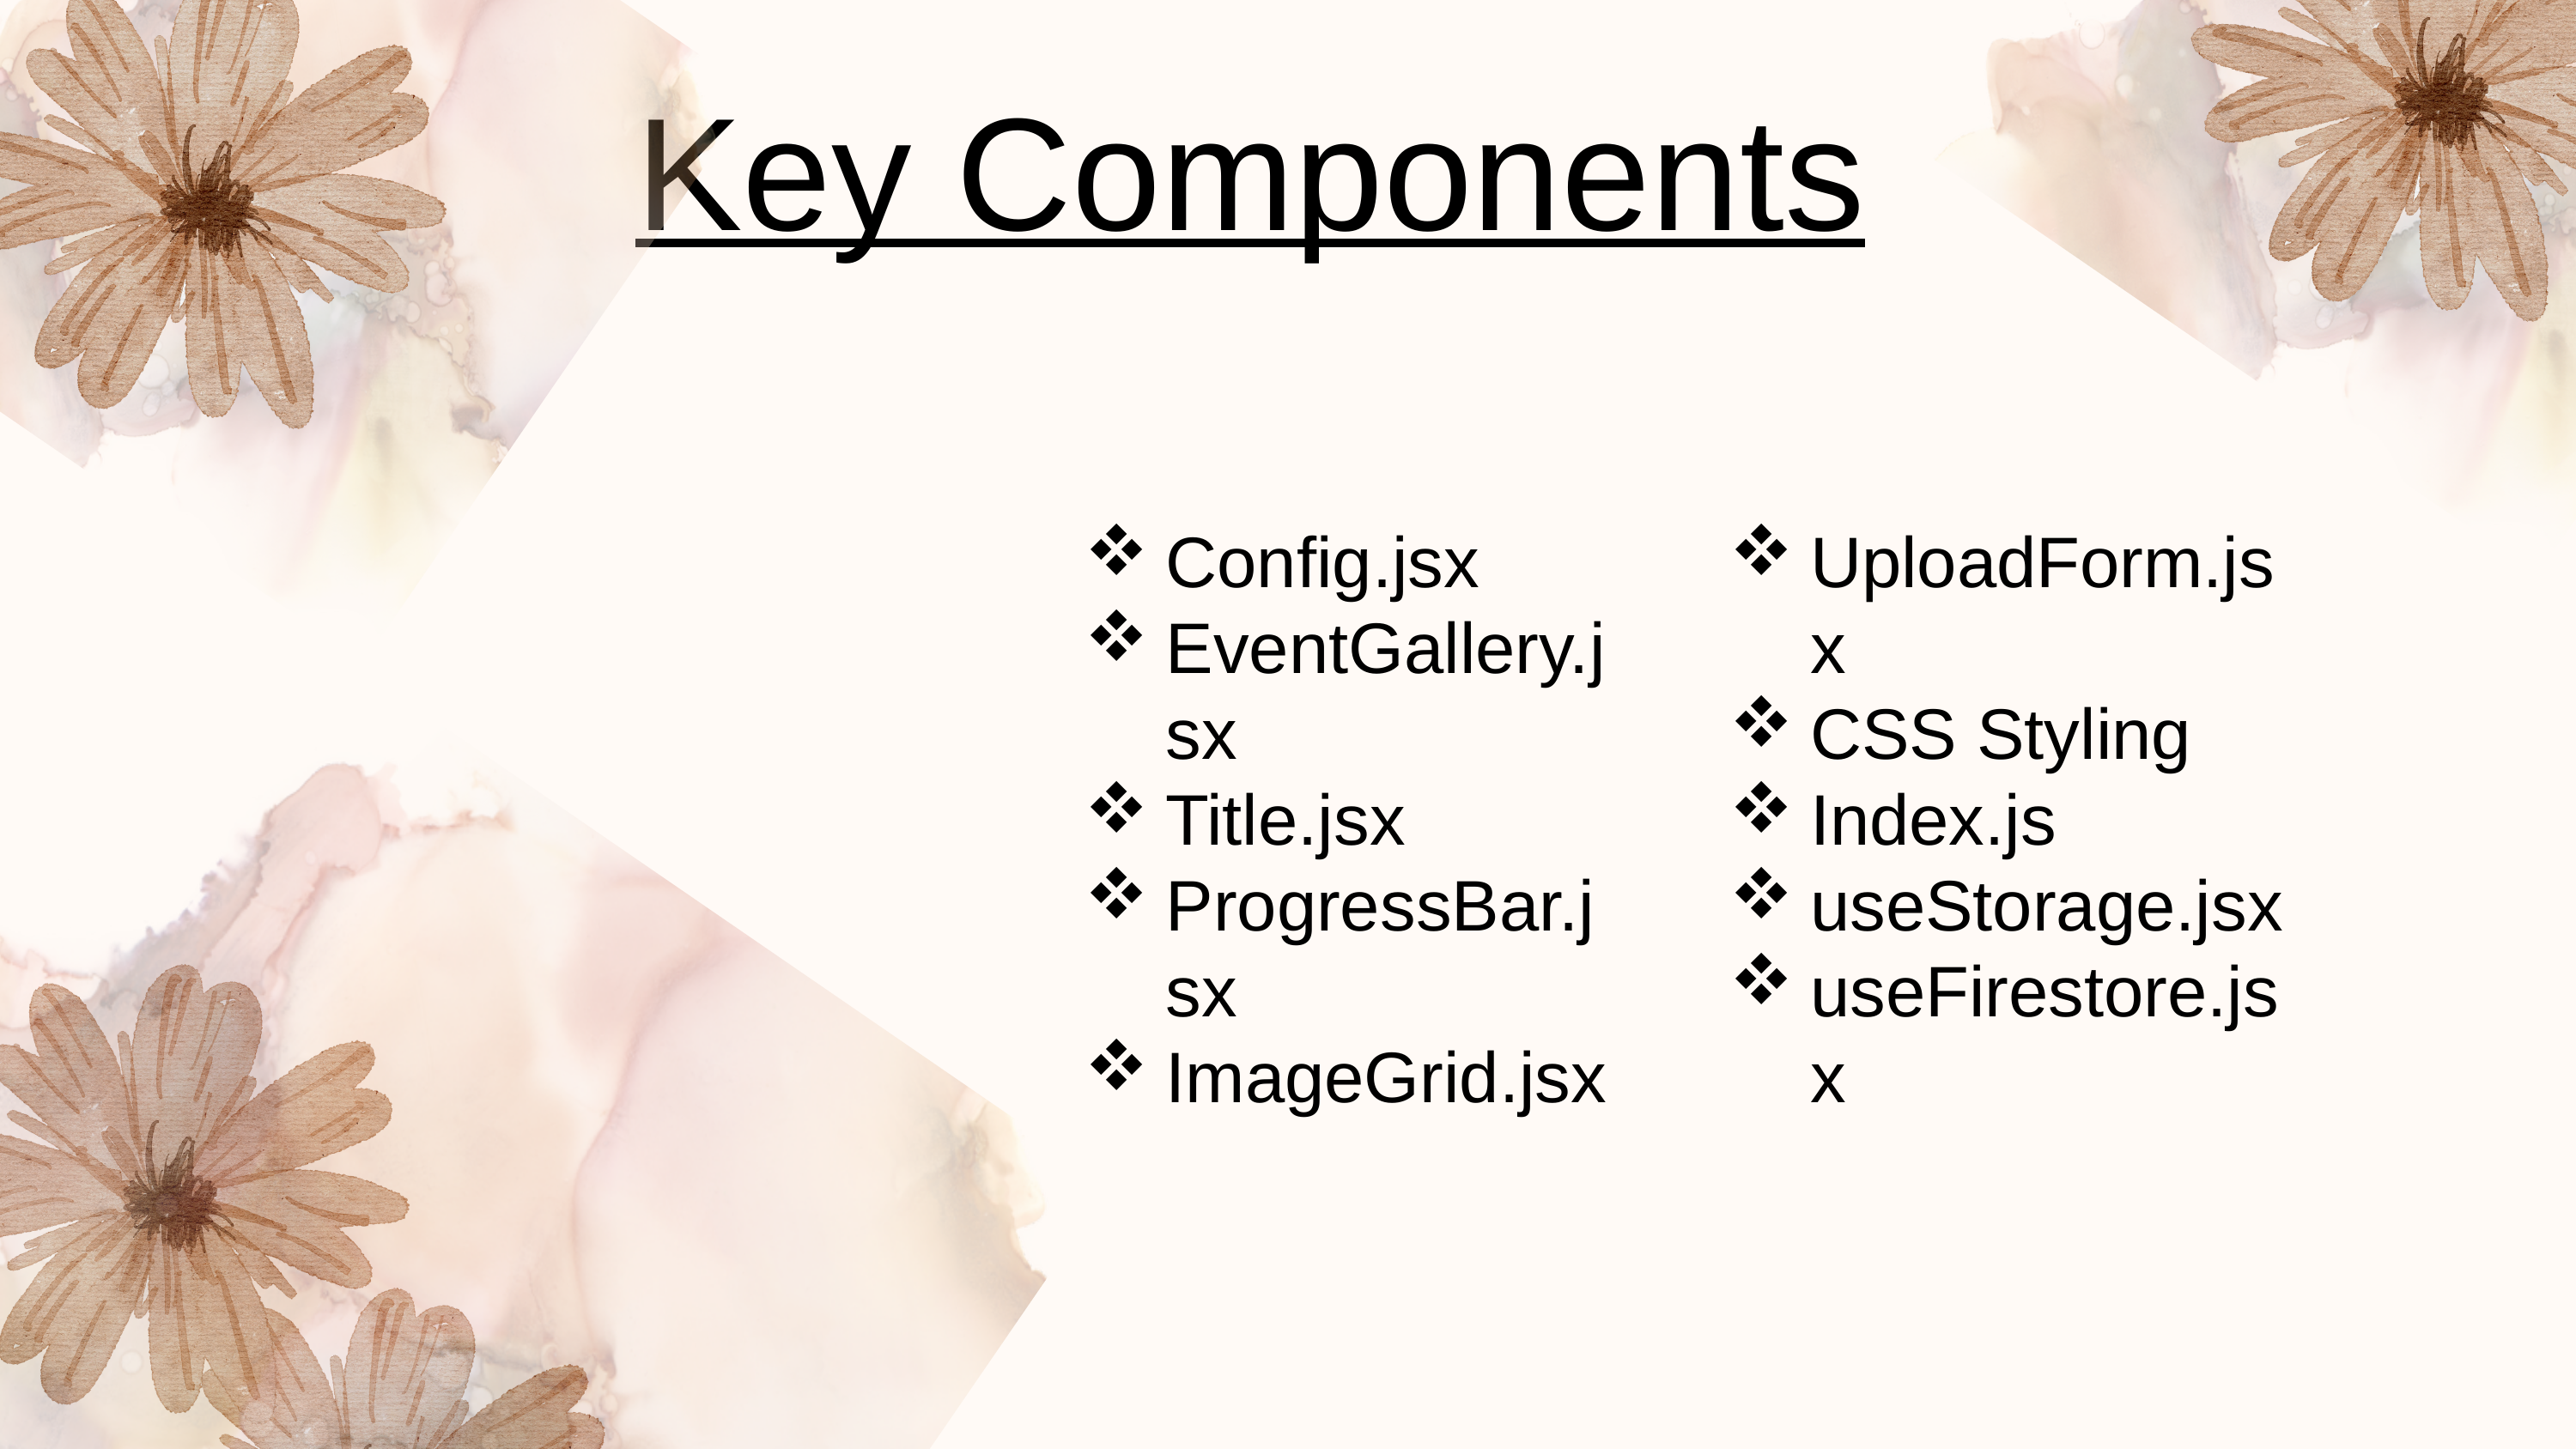

Key Components
UploadForm.jsx
CSS Styling
Index.js
useStorage.jsx
useFirestore.jsx

Config.jsx
EventGallery.jsx
Title.jsx
ProgressBar.jsx
ImageGrid.jsx